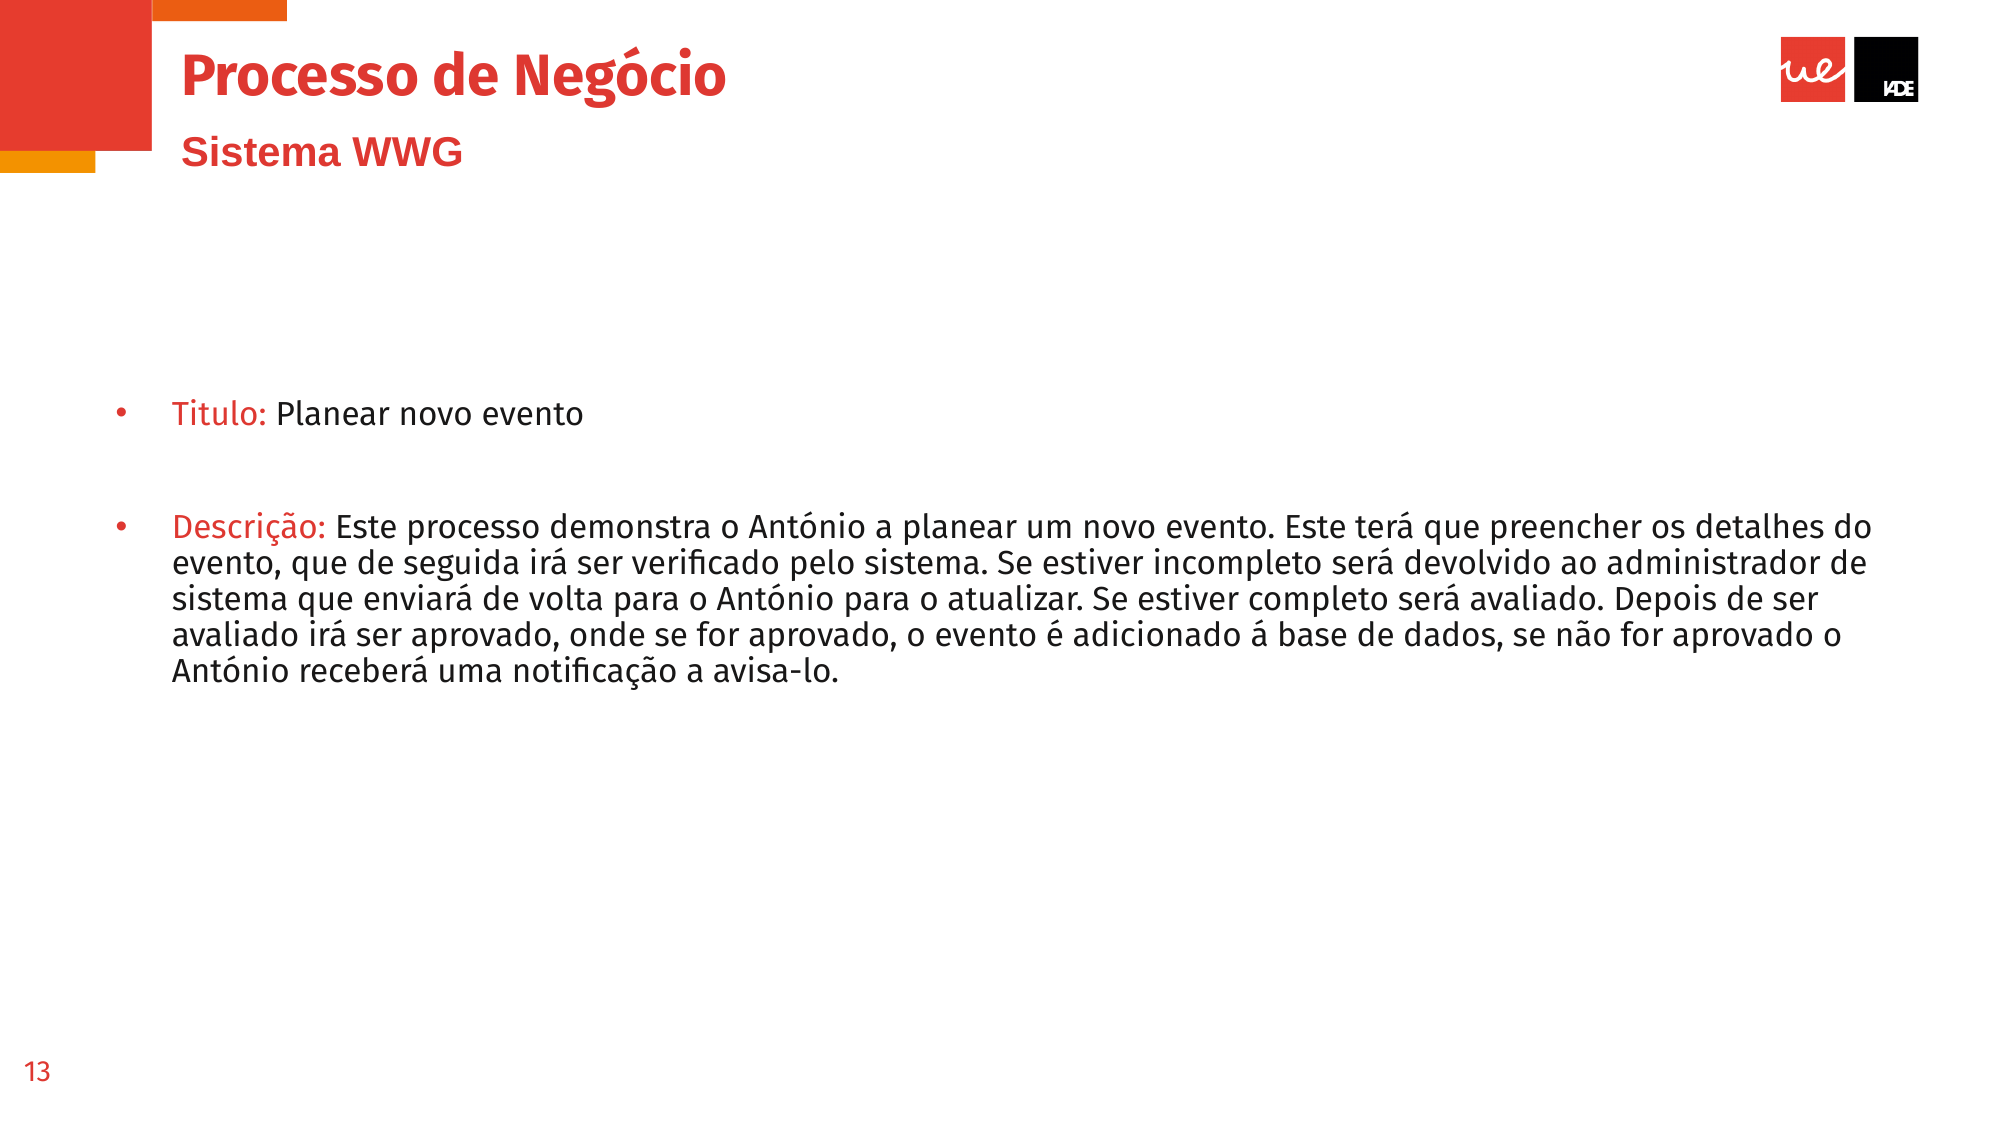

# Processo de Negócio
Sistema WWG
Titulo: Planear novo evento

Descrição: Este processo demonstra o António a planear um novo evento. Este terá que preencher os detalhes do evento, que de seguida irá ser verificado pelo sistema. Se estiver incompleto será devolvido ao administrador de sistema que enviará de volta para o António para o atualizar. Se estiver completo será avaliado. Depois de ser avaliado irá ser aprovado, onde se for aprovado, o evento é adicionado á base de dados, se não for aprovado o António receberá uma notificação a avisa-lo.
13